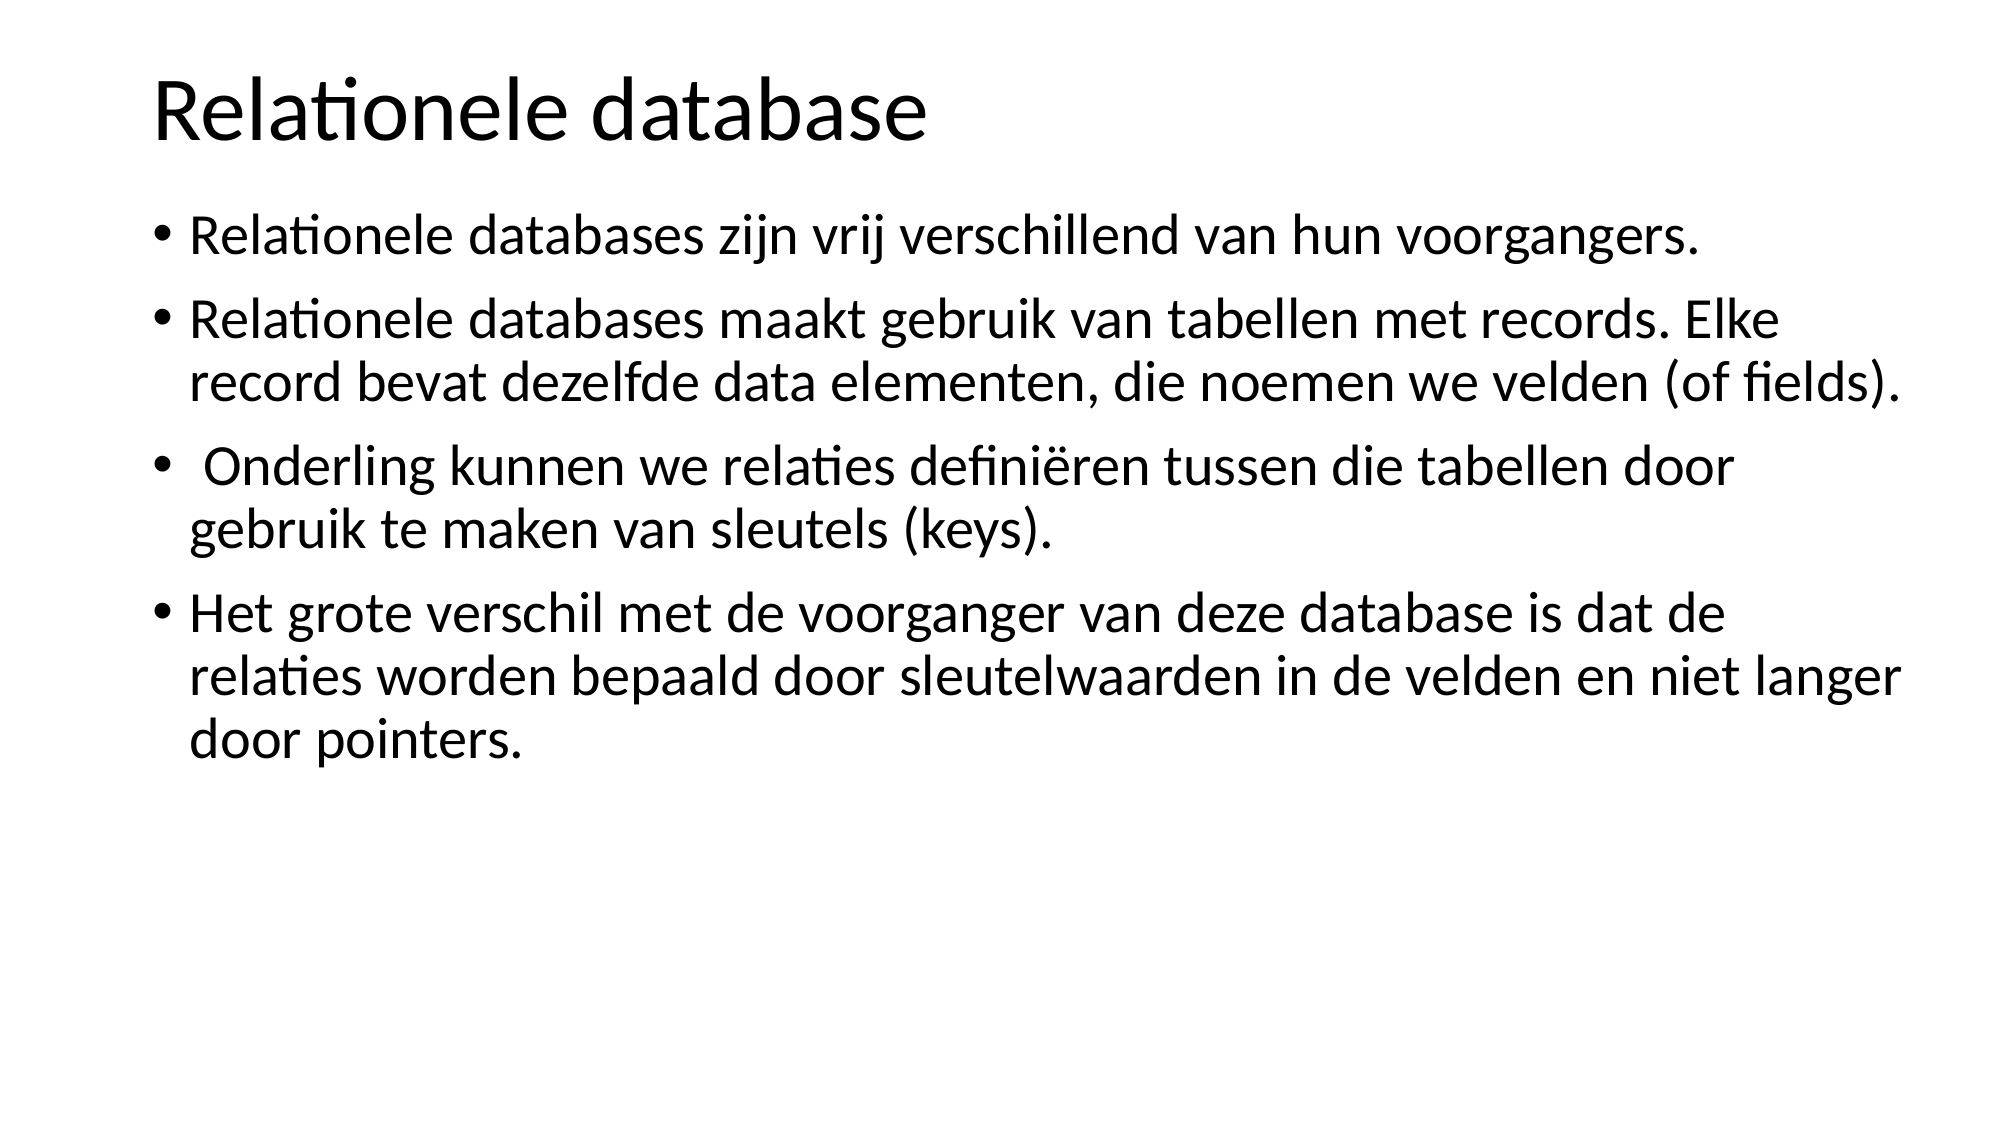

# Relationele database
Relationele databases zijn vrij verschillend van hun voorgangers.
Relationele databases maakt gebruik van tabellen met records. Elke record bevat dezelfde data elementen, die noemen we velden (of fields).
 Onderling kunnen we relaties definiëren tussen die tabellen door gebruik te maken van sleutels (keys).
Het grote verschil met de voorganger van deze database is dat de relaties worden bepaald door sleutelwaarden in de velden en niet langer door pointers.